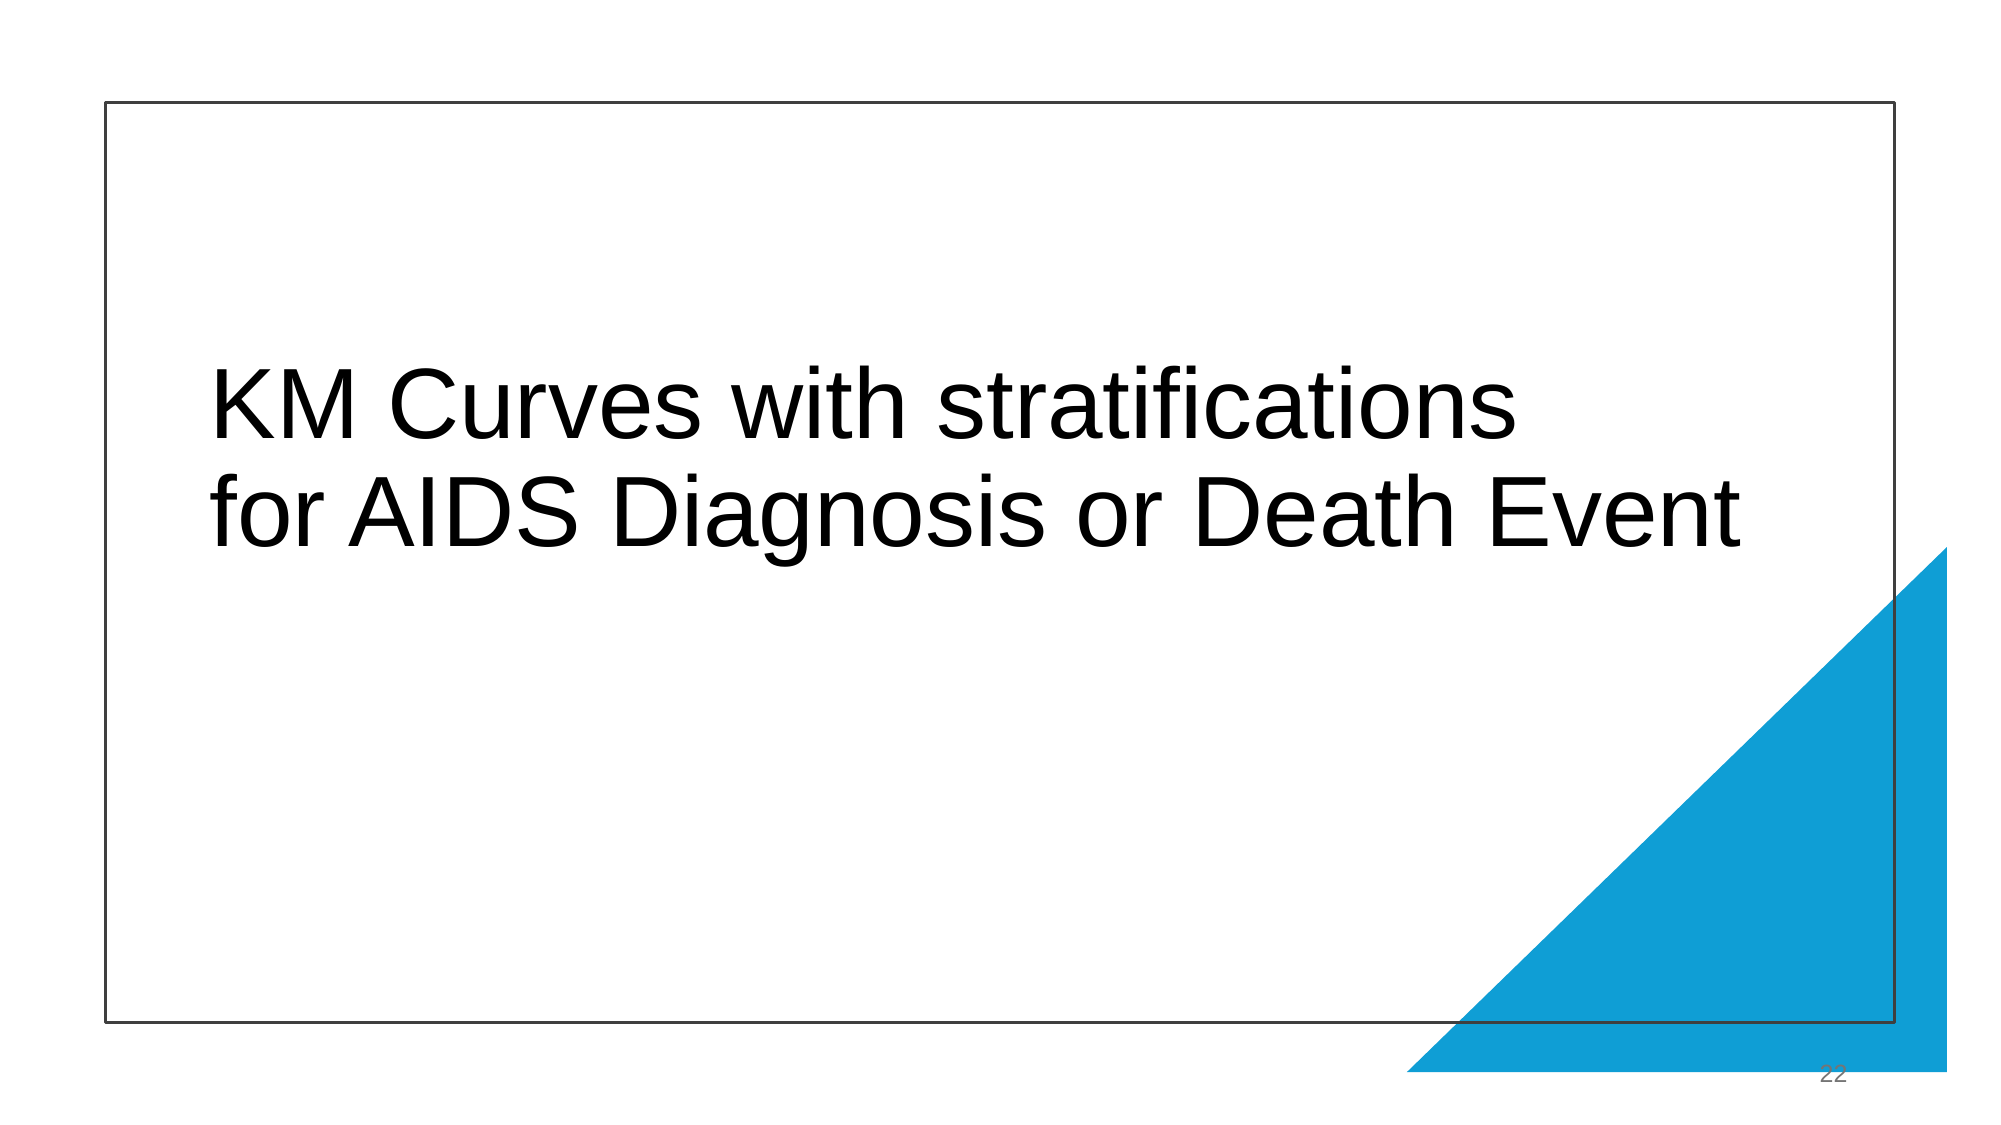

# KM Curves with stratifications for AIDS Diagnosis or Death Event

22